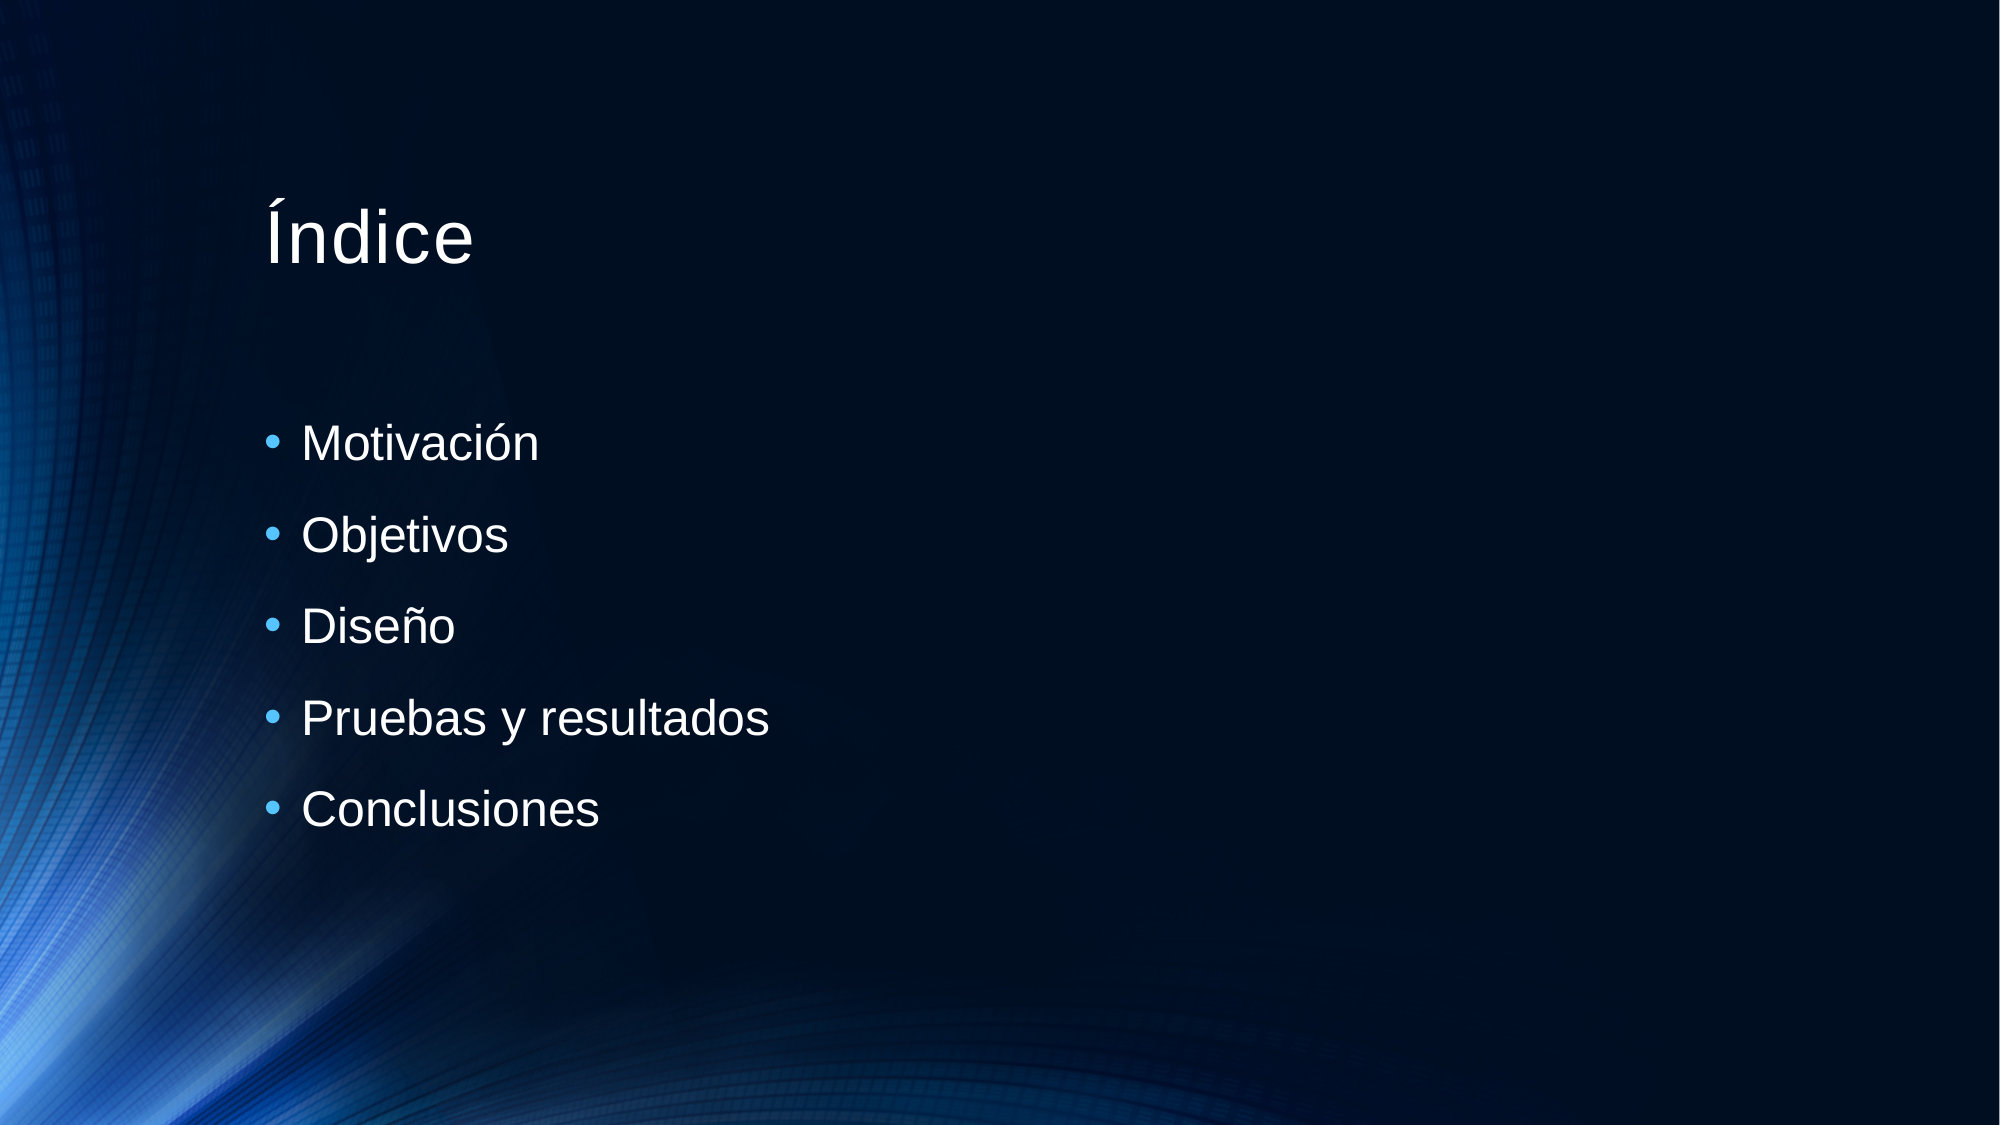

# Índice

Motivación
Objetivos
Diseño
Pruebas y resultados
Conclusiones